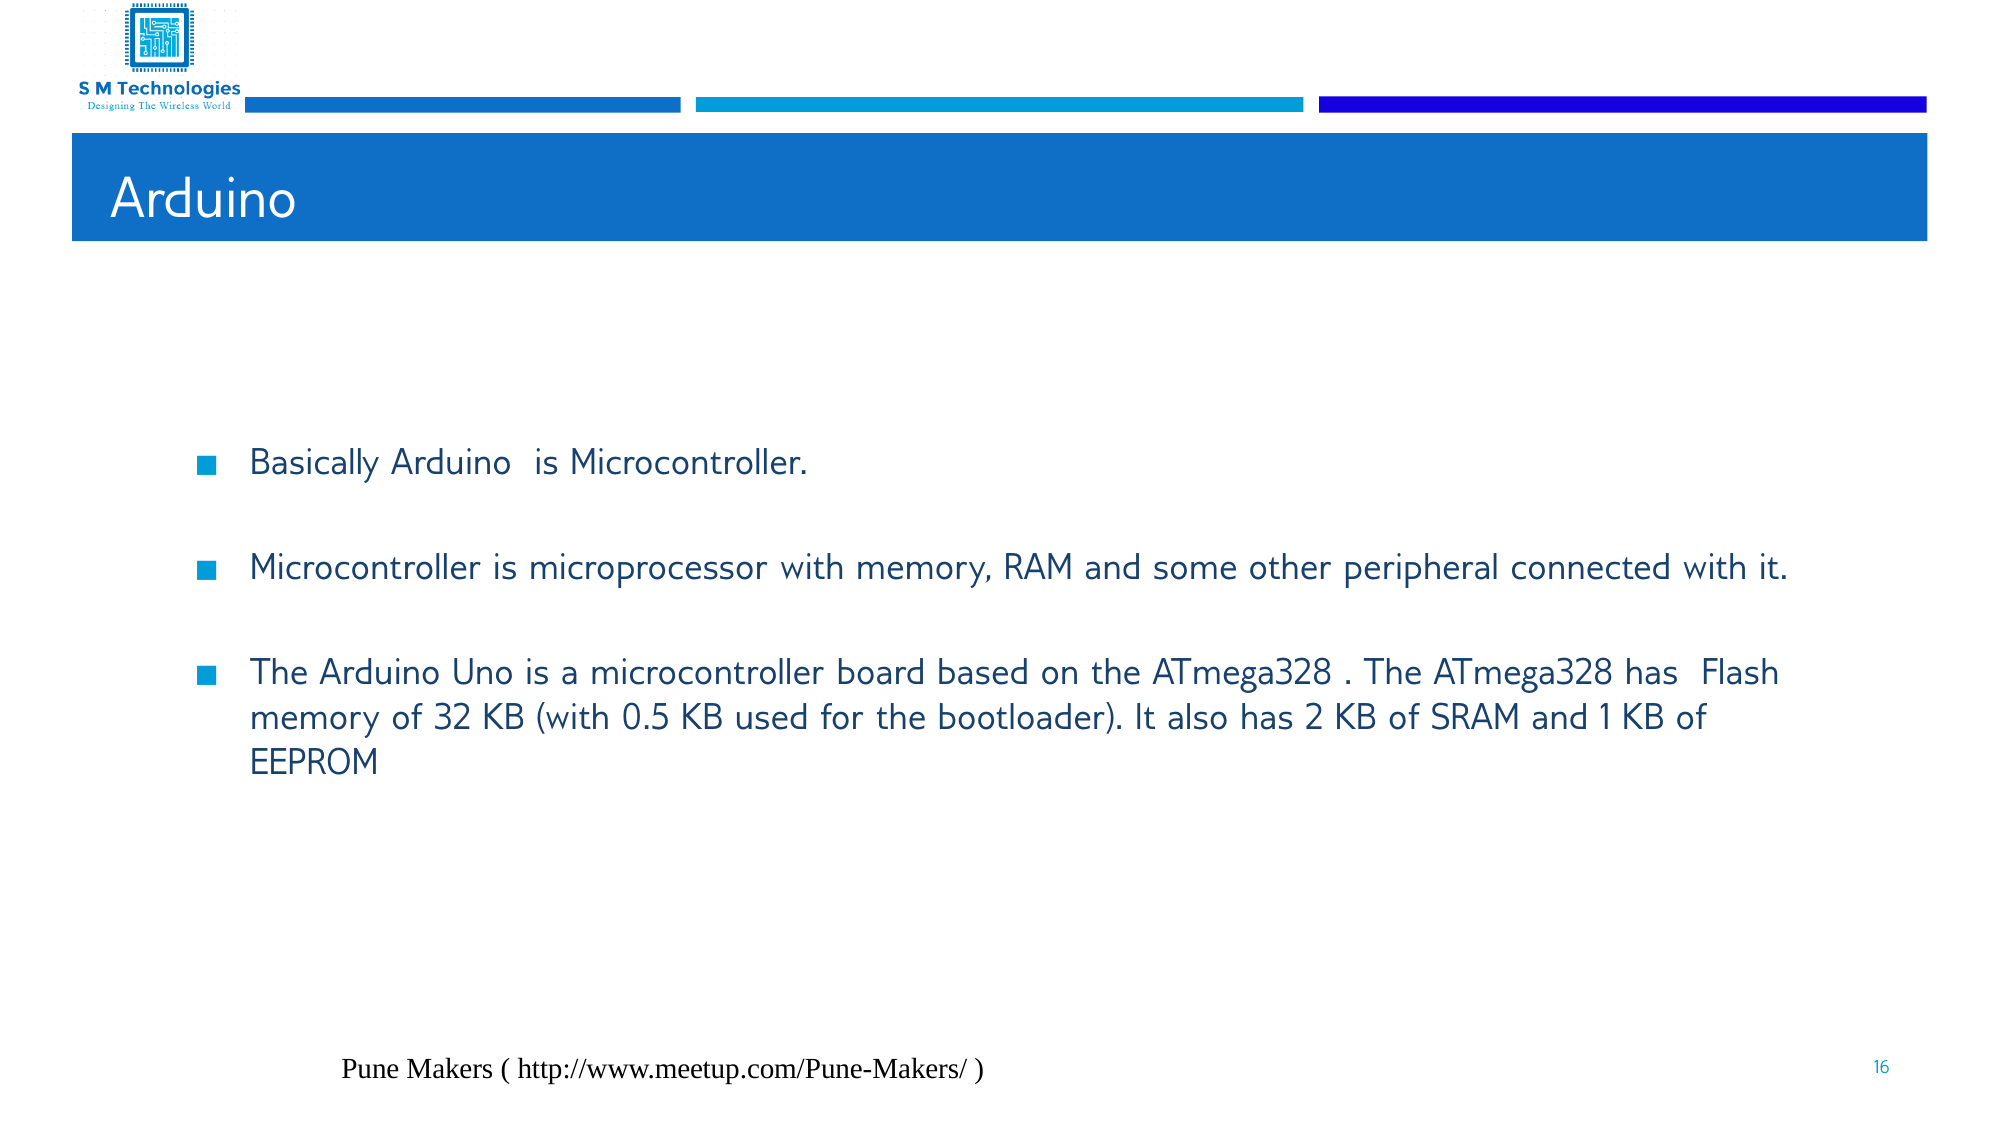

# Arduino
Basically Arduino  is Microcontroller.

Microcontroller is microprocessor with memory, RAM and some other peripheral connected with it.

The Arduino Uno is a microcontroller board based on the ATmega328 . The ATmega328 has  Flash memory of 32 KB (with 0.5 KB used for the bootloader). It also has 2 KB of SRAM and 1 KB of EEPROM
16
Pune Makers ( http://www.meetup.com/Pune-Makers/ )